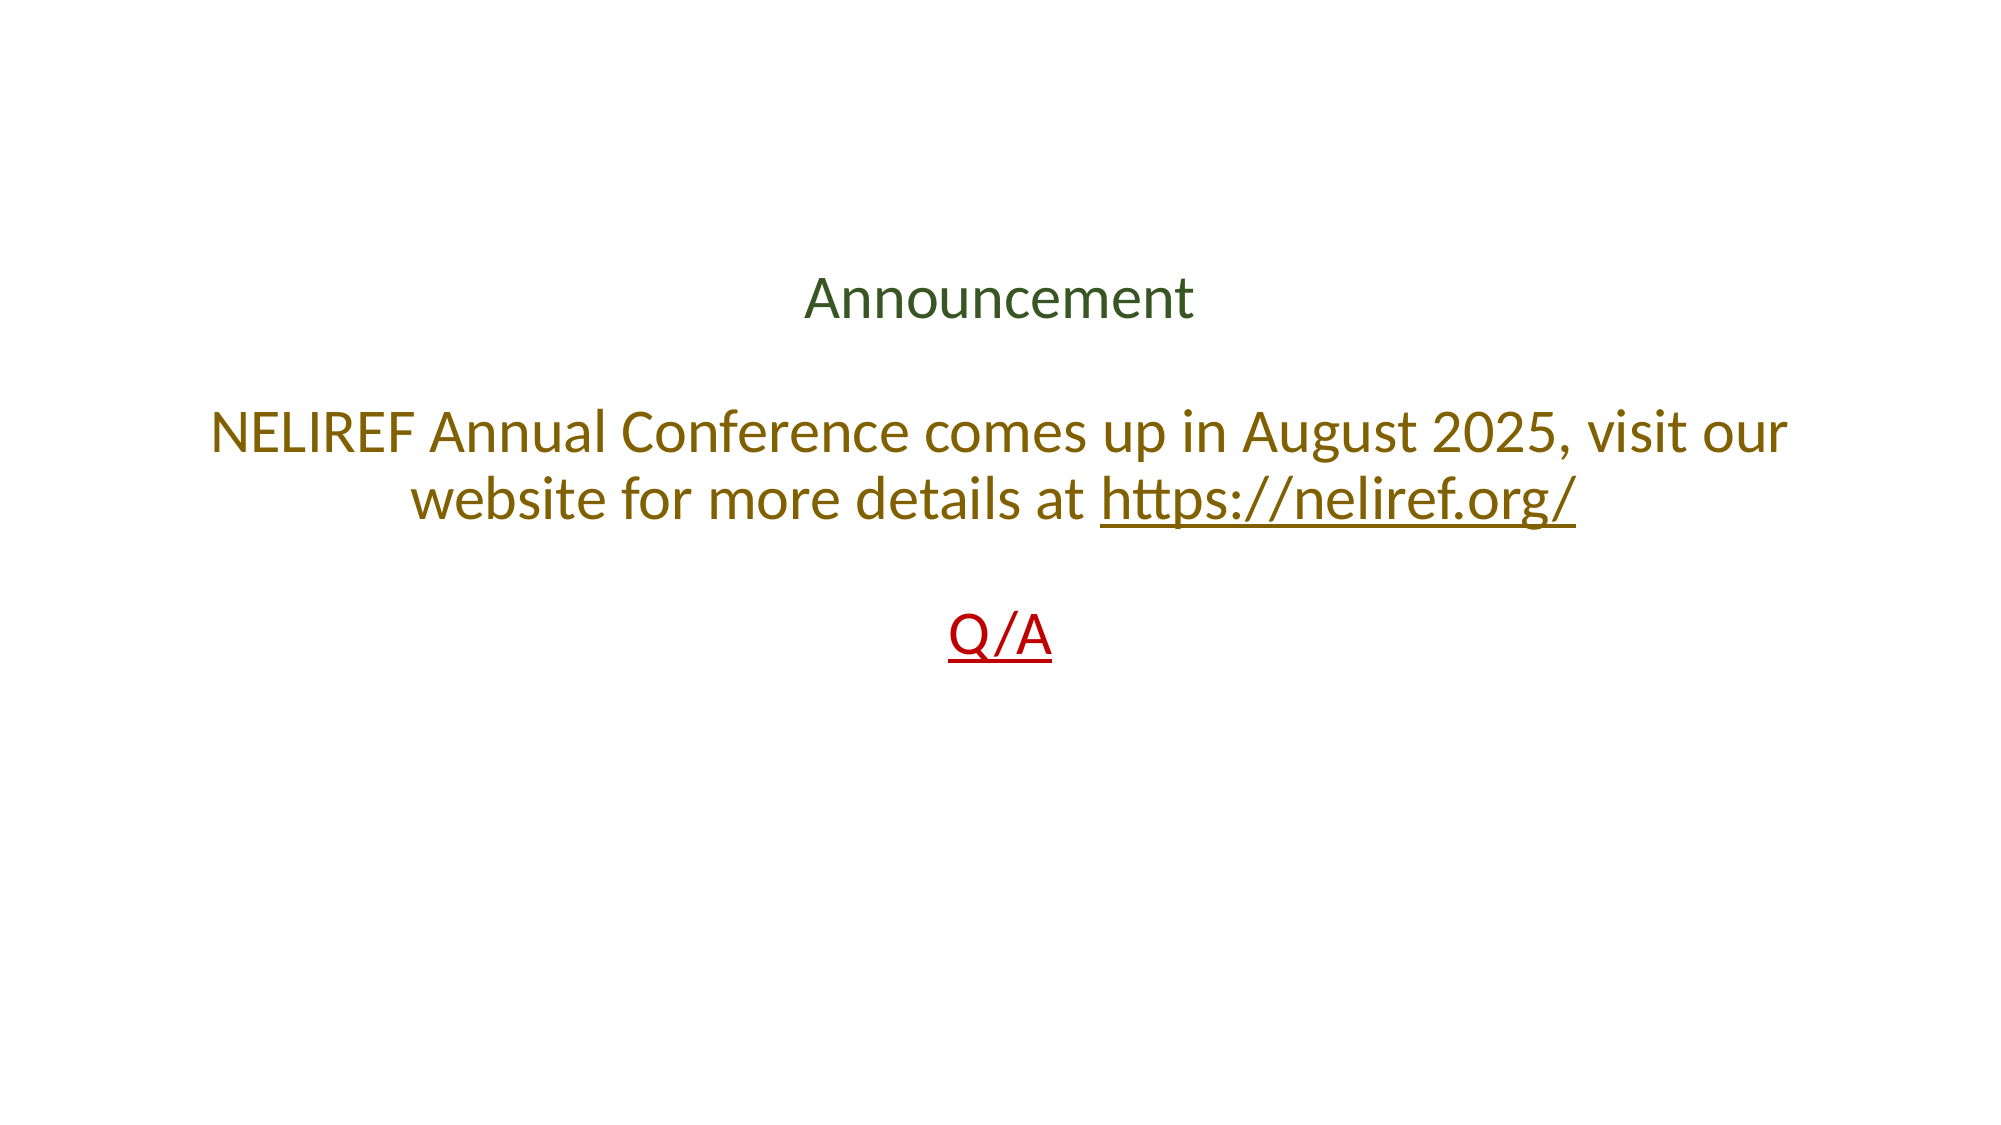

# Announcement NELIREF Annual Conference comes up in August 2025, visit our website for more details at https://neliref.org/ Q/A